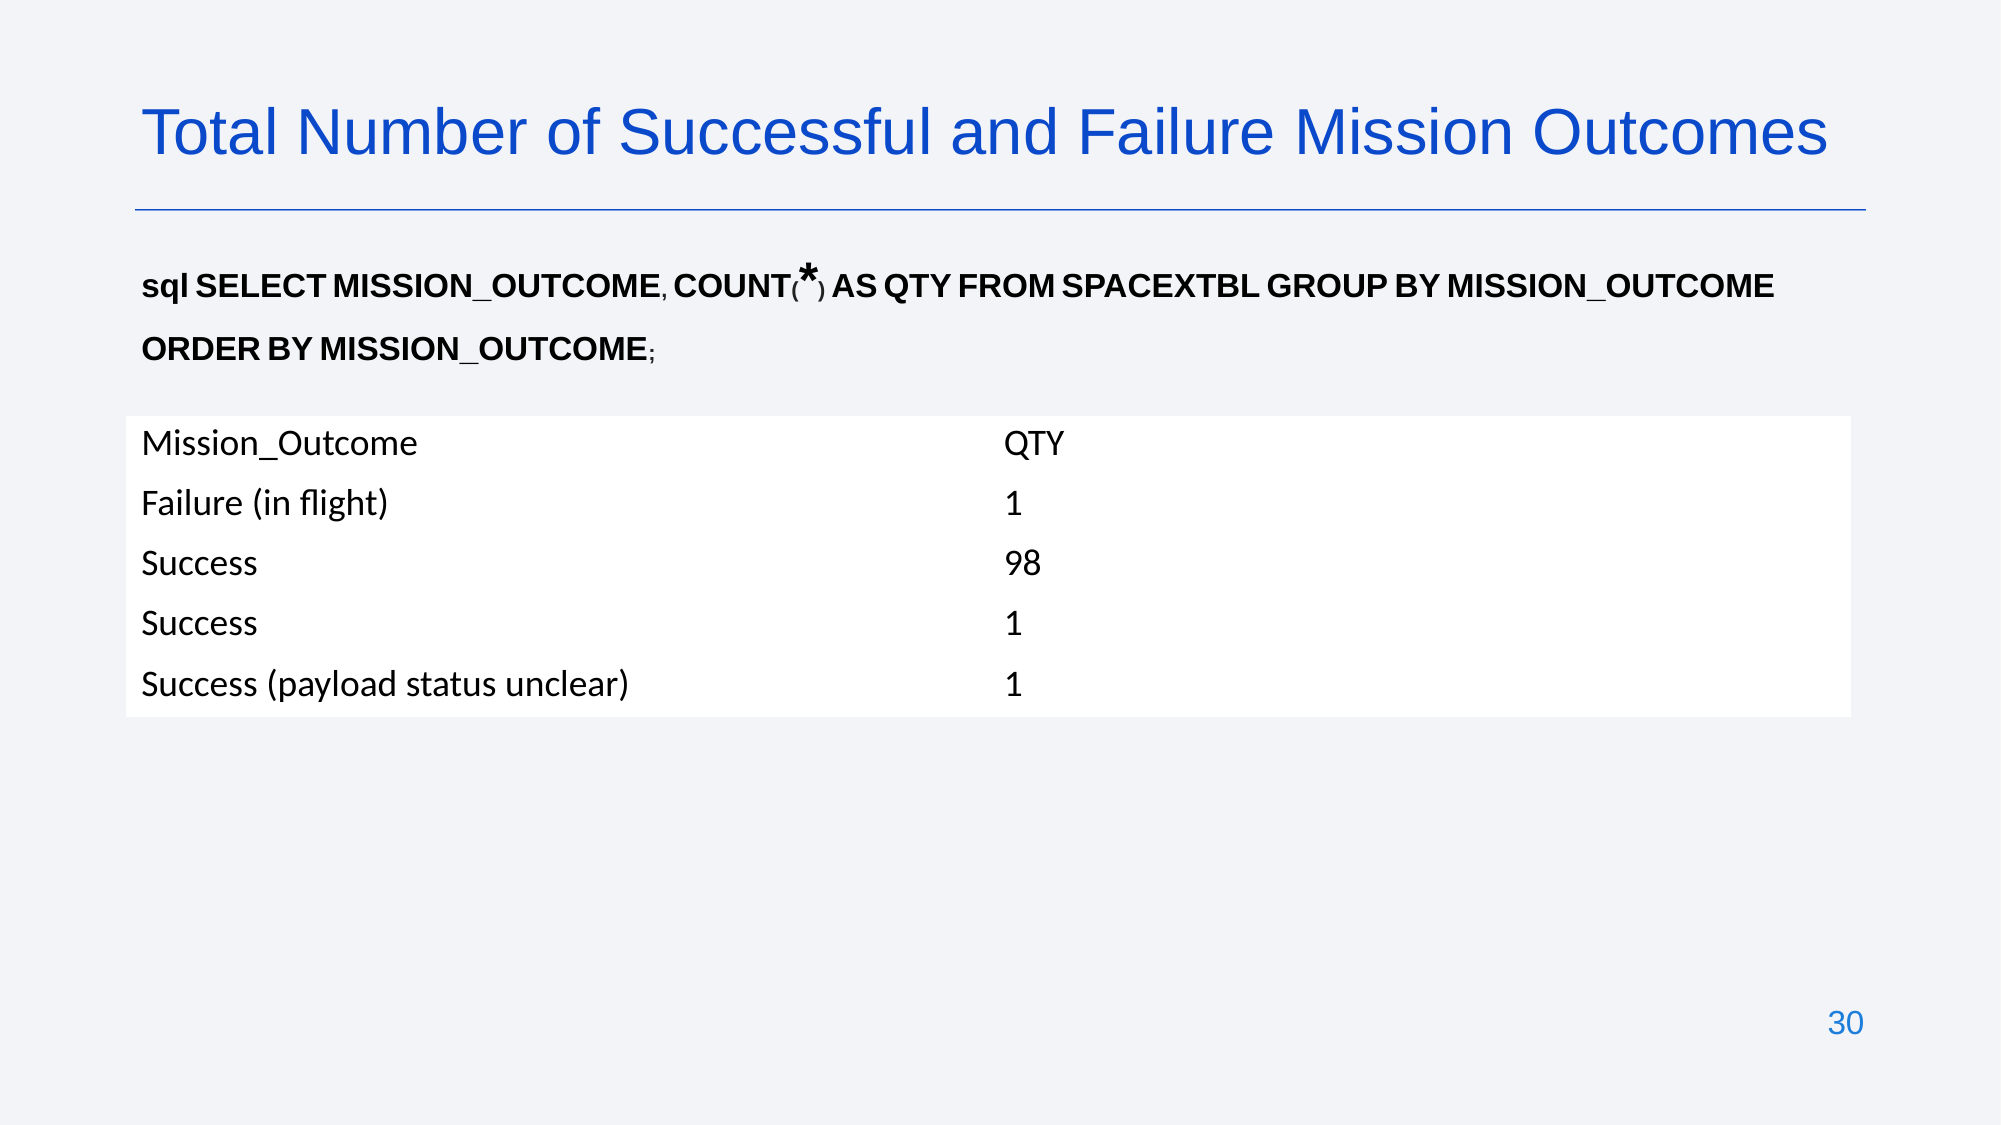

Total Number of Successful and Failure Mission Outcomes
sql SELECT MISSION_OUTCOME, COUNT(*) AS QTY FROM SPACEXTBL GROUP BY MISSION_OUTCOME ORDER BY MISSION_OUTCOME;
| Mission\_Outcome | QTY |
| --- | --- |
| Failure (in flight) | 1 |
| Success | 98 |
| Success | 1 |
| Success (payload status unclear) | 1 |
30